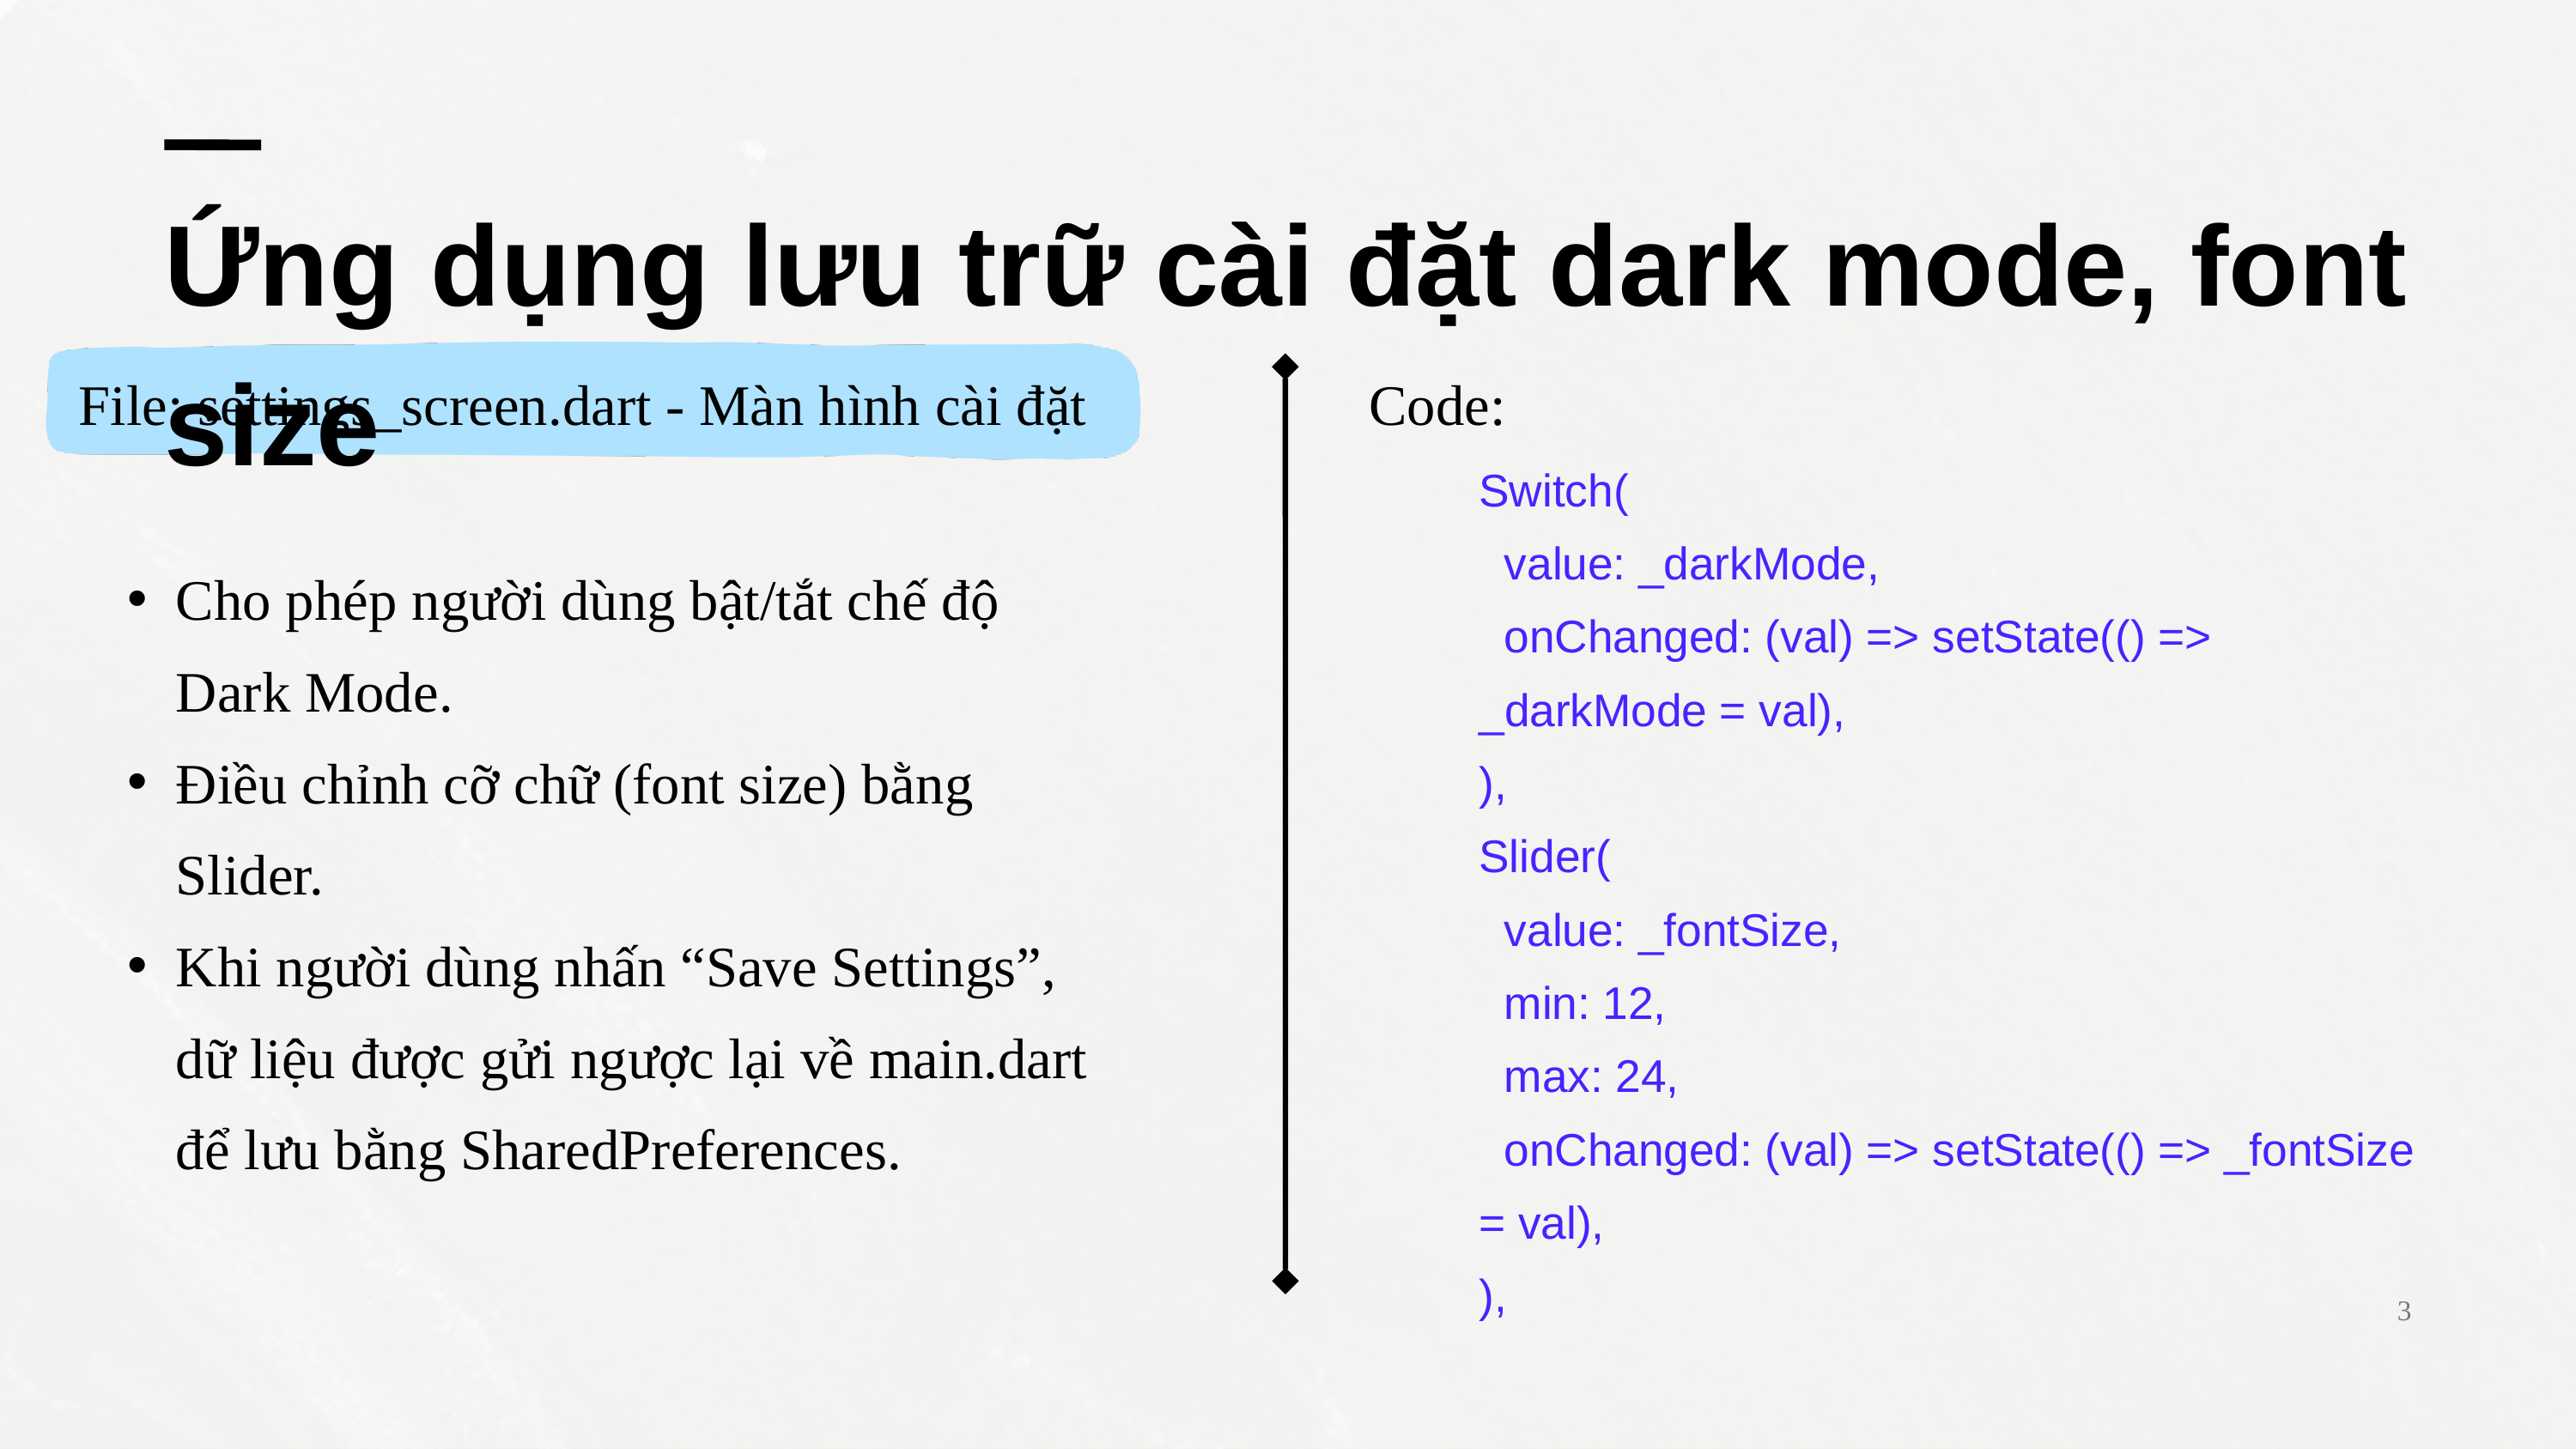

Ứng dụng lưu trữ cài đặt dark mode, font size

File: settings_screen.dart - Màn hình cài đặt
Code:

Switch(
  value: _darkMode,
  onChanged: (val) => setState(() => _darkMode = val),
),
Slider(
  value: _fontSize,
  min: 12,
  max: 24,
  onChanged: (val) => setState(() => _fontSize = val),
),

Cho phép người dùng bật/tắt chế độ Dark Mode.
Điều chỉnh cỡ chữ (font size) bằng Slider.
Khi người dùng nhấn “Save Settings”, dữ liệu được gửi ngược lại về main.dart để lưu bằng SharedPreferences.

3